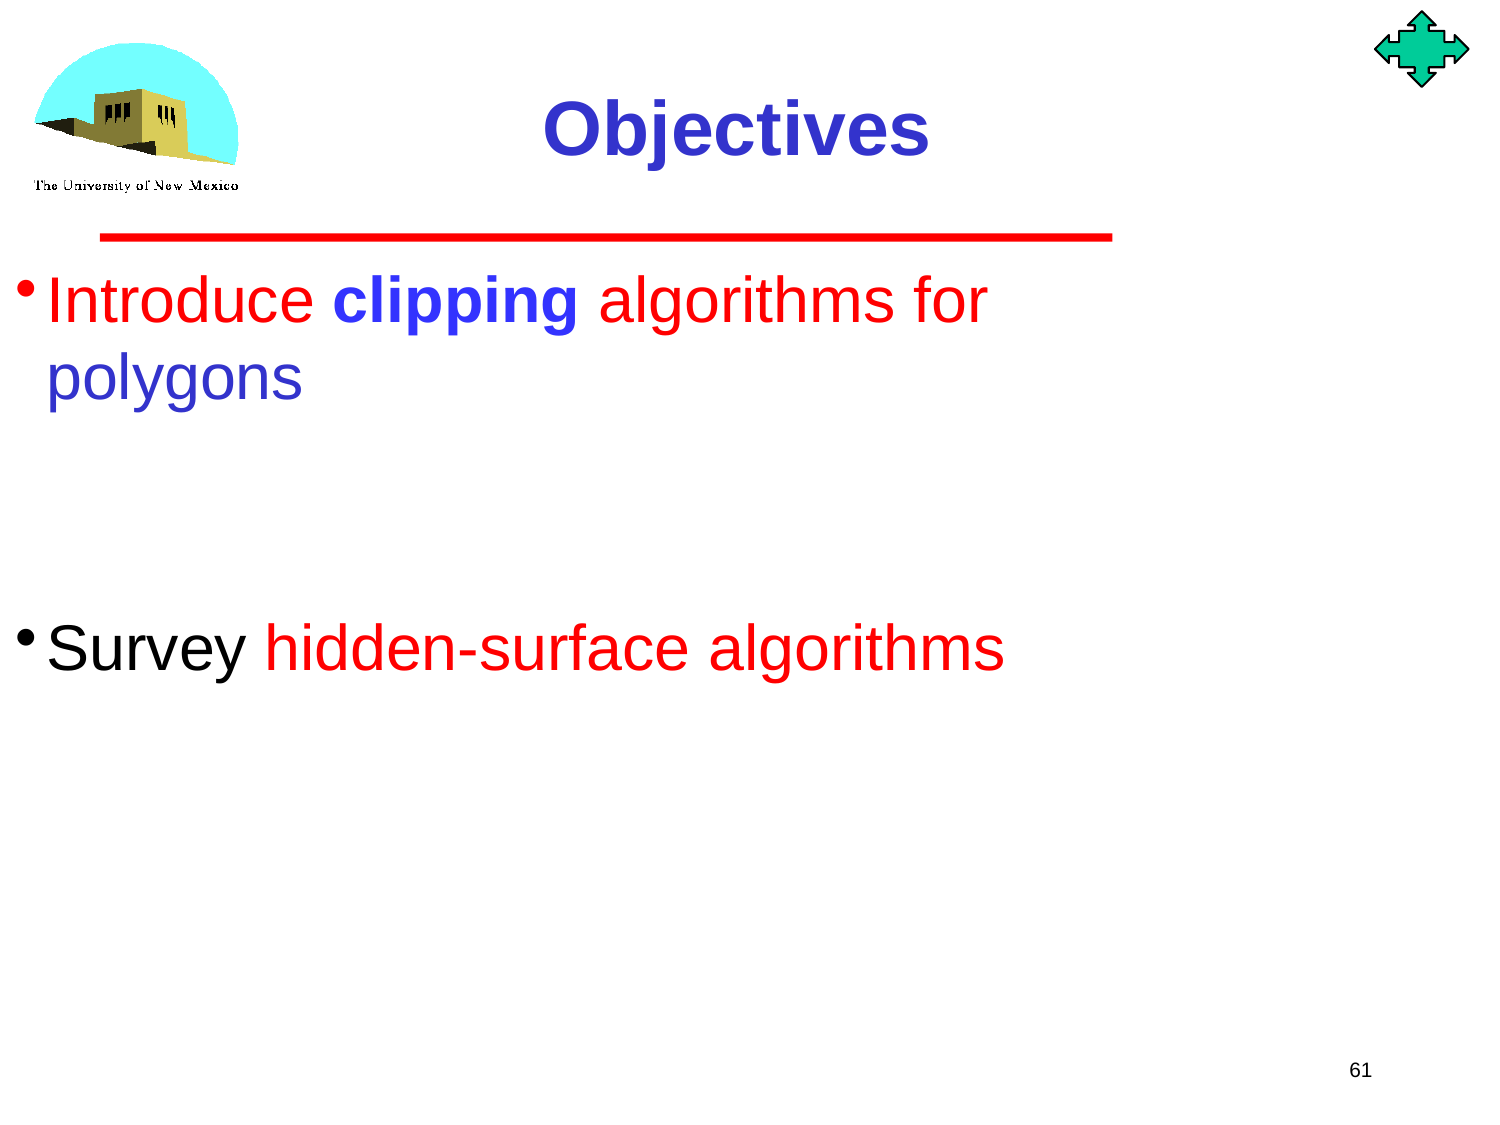

Objectives

Introduce clipping algorithms for polygons

Survey hidden-surface algorithms
61